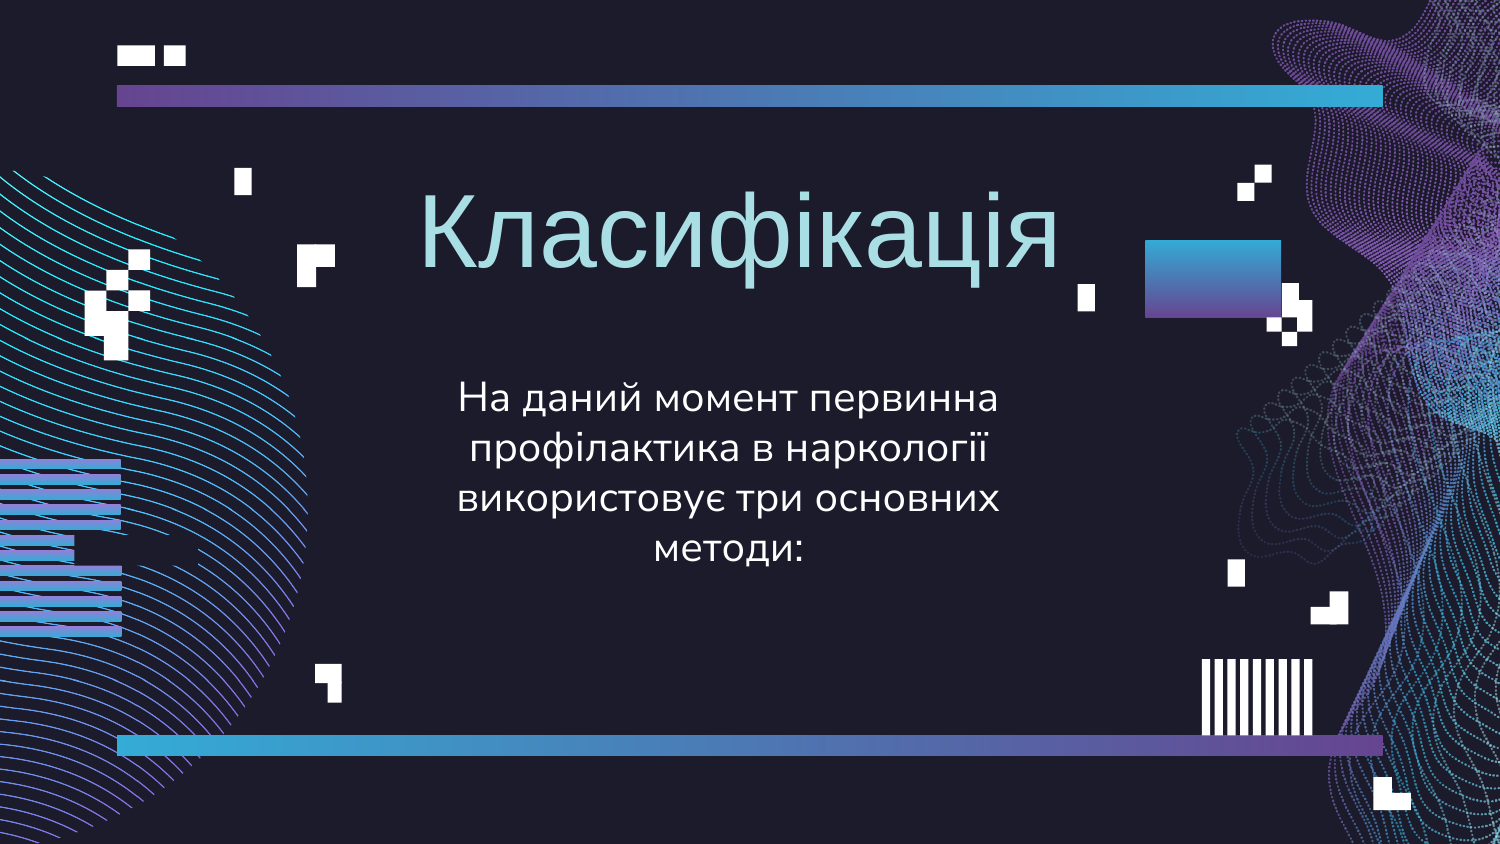

# Класифікація

На даний момент первинна профілактика в наркології використовує три основних методи: